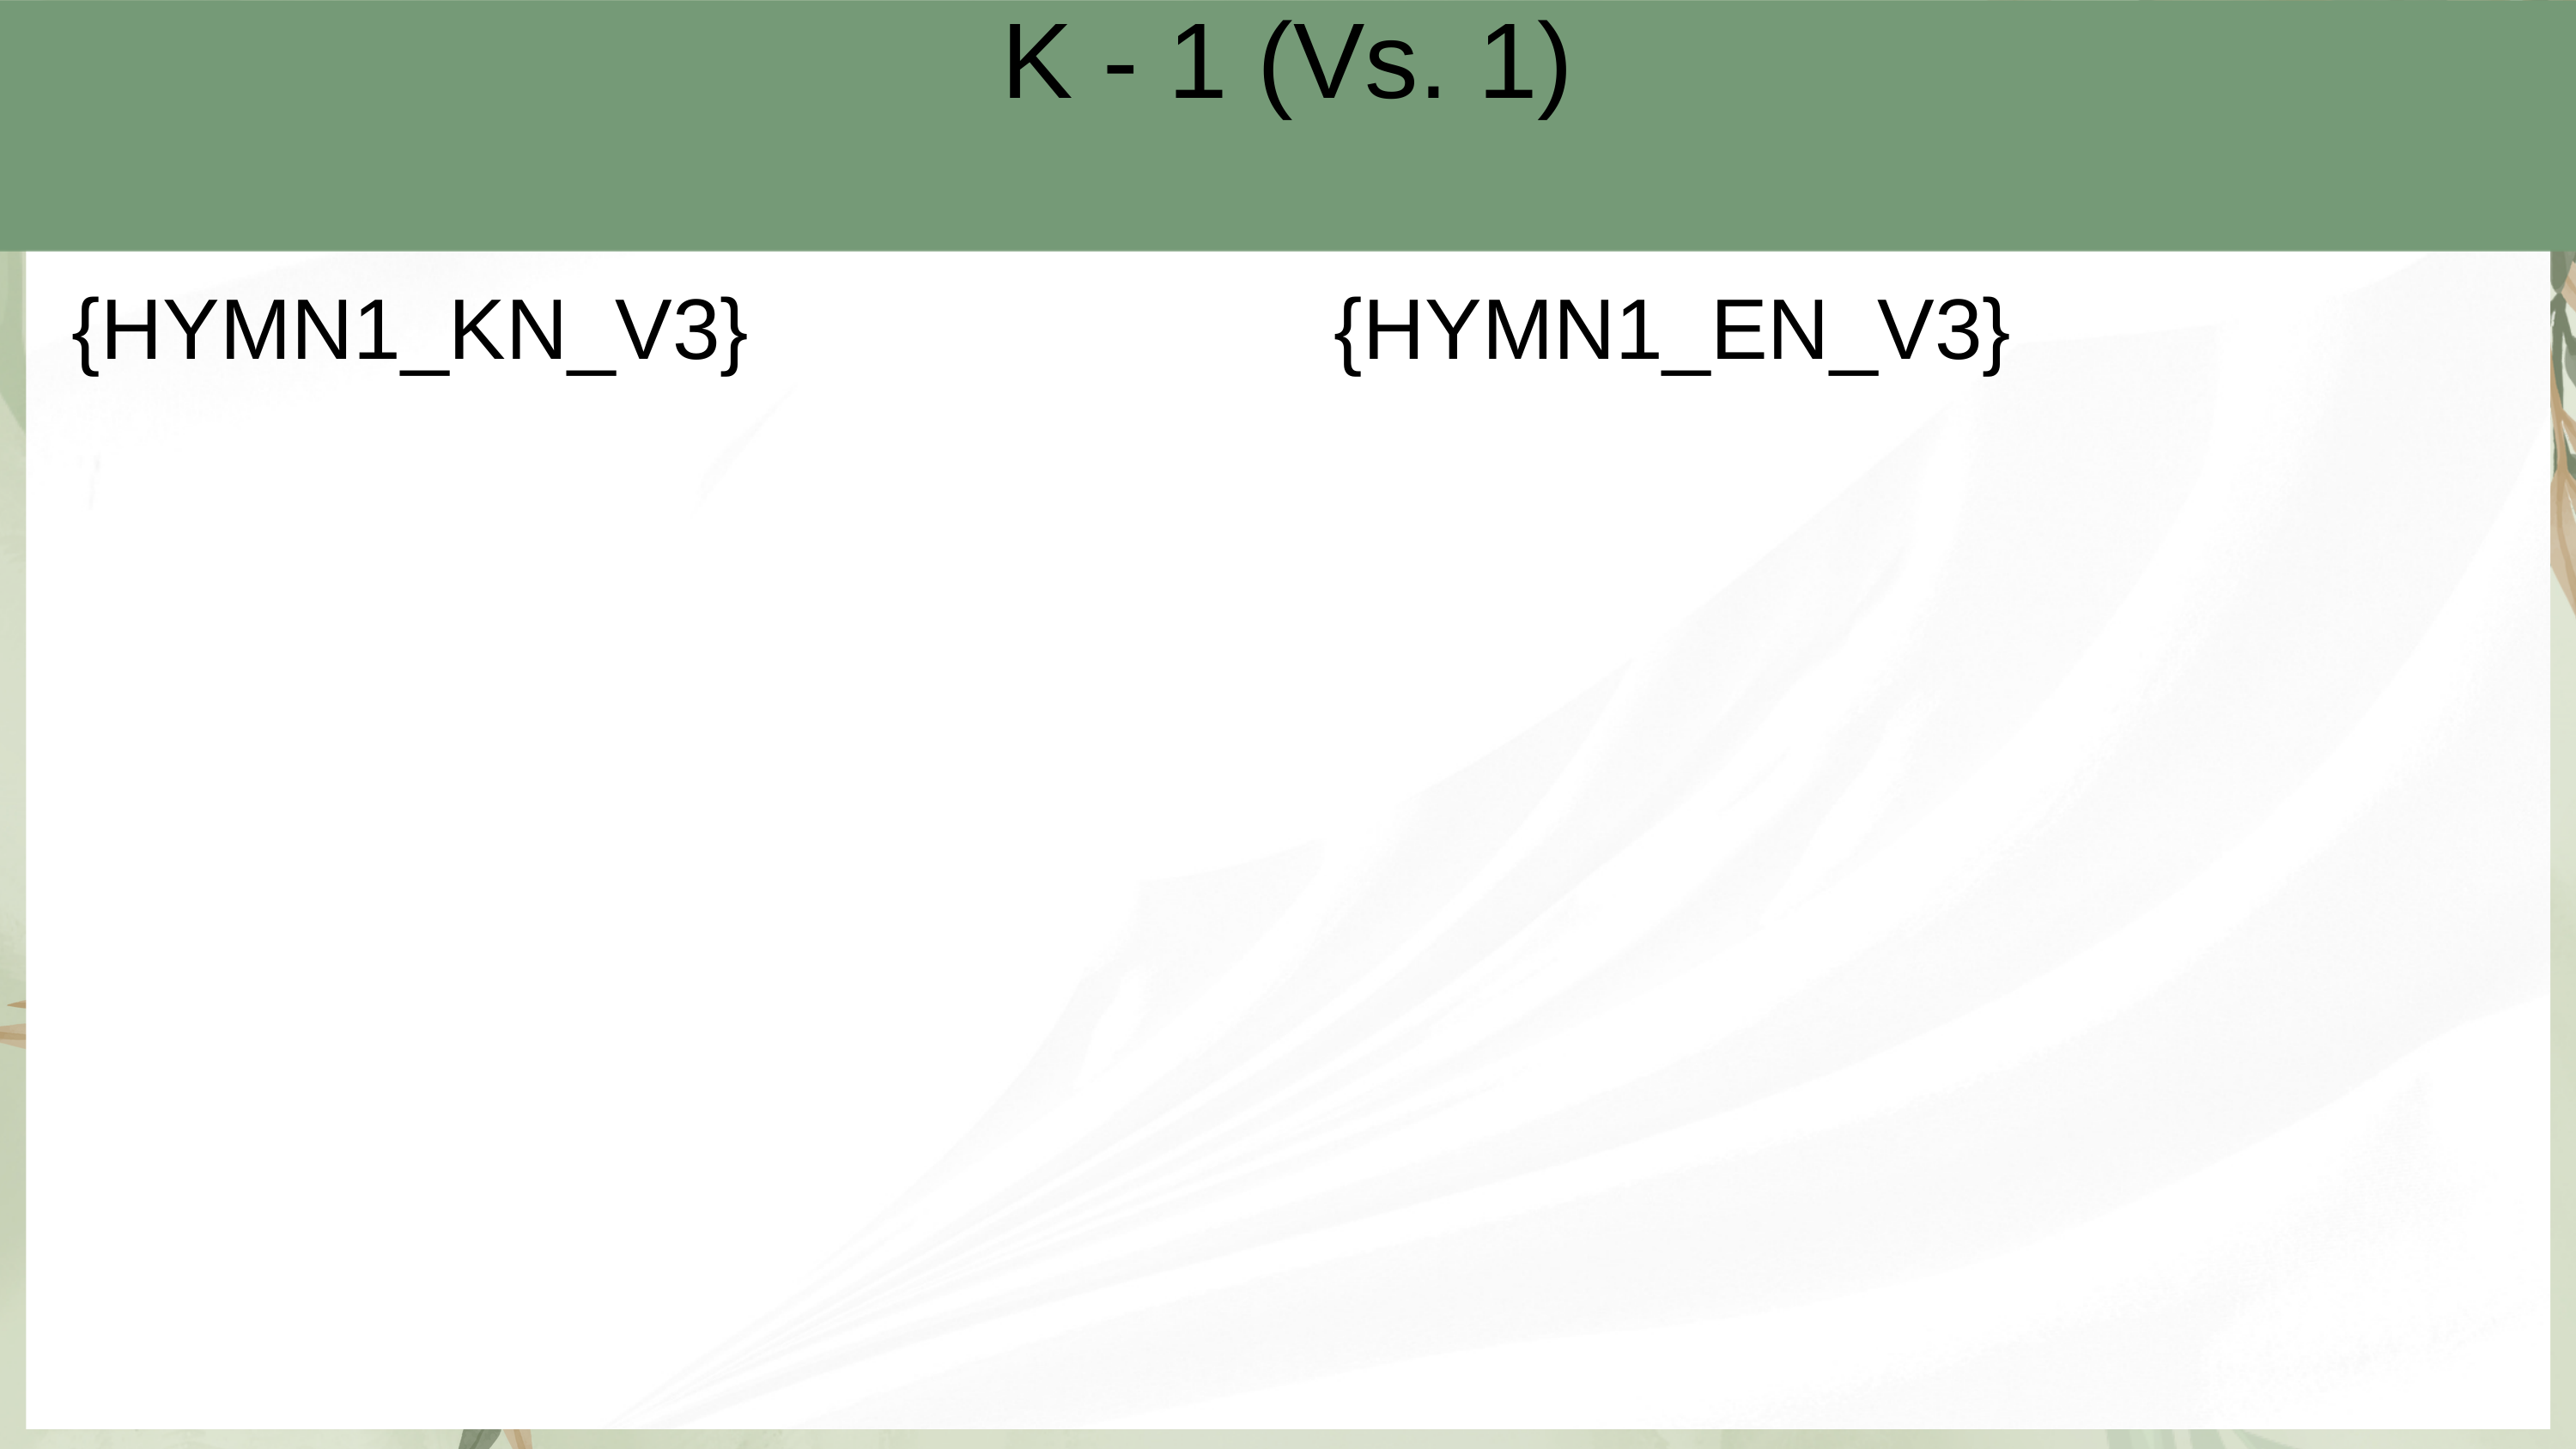

K - 1 (Vs. 1)

{HYMN1_KN_V3}

{HYMN1_EN_V3}